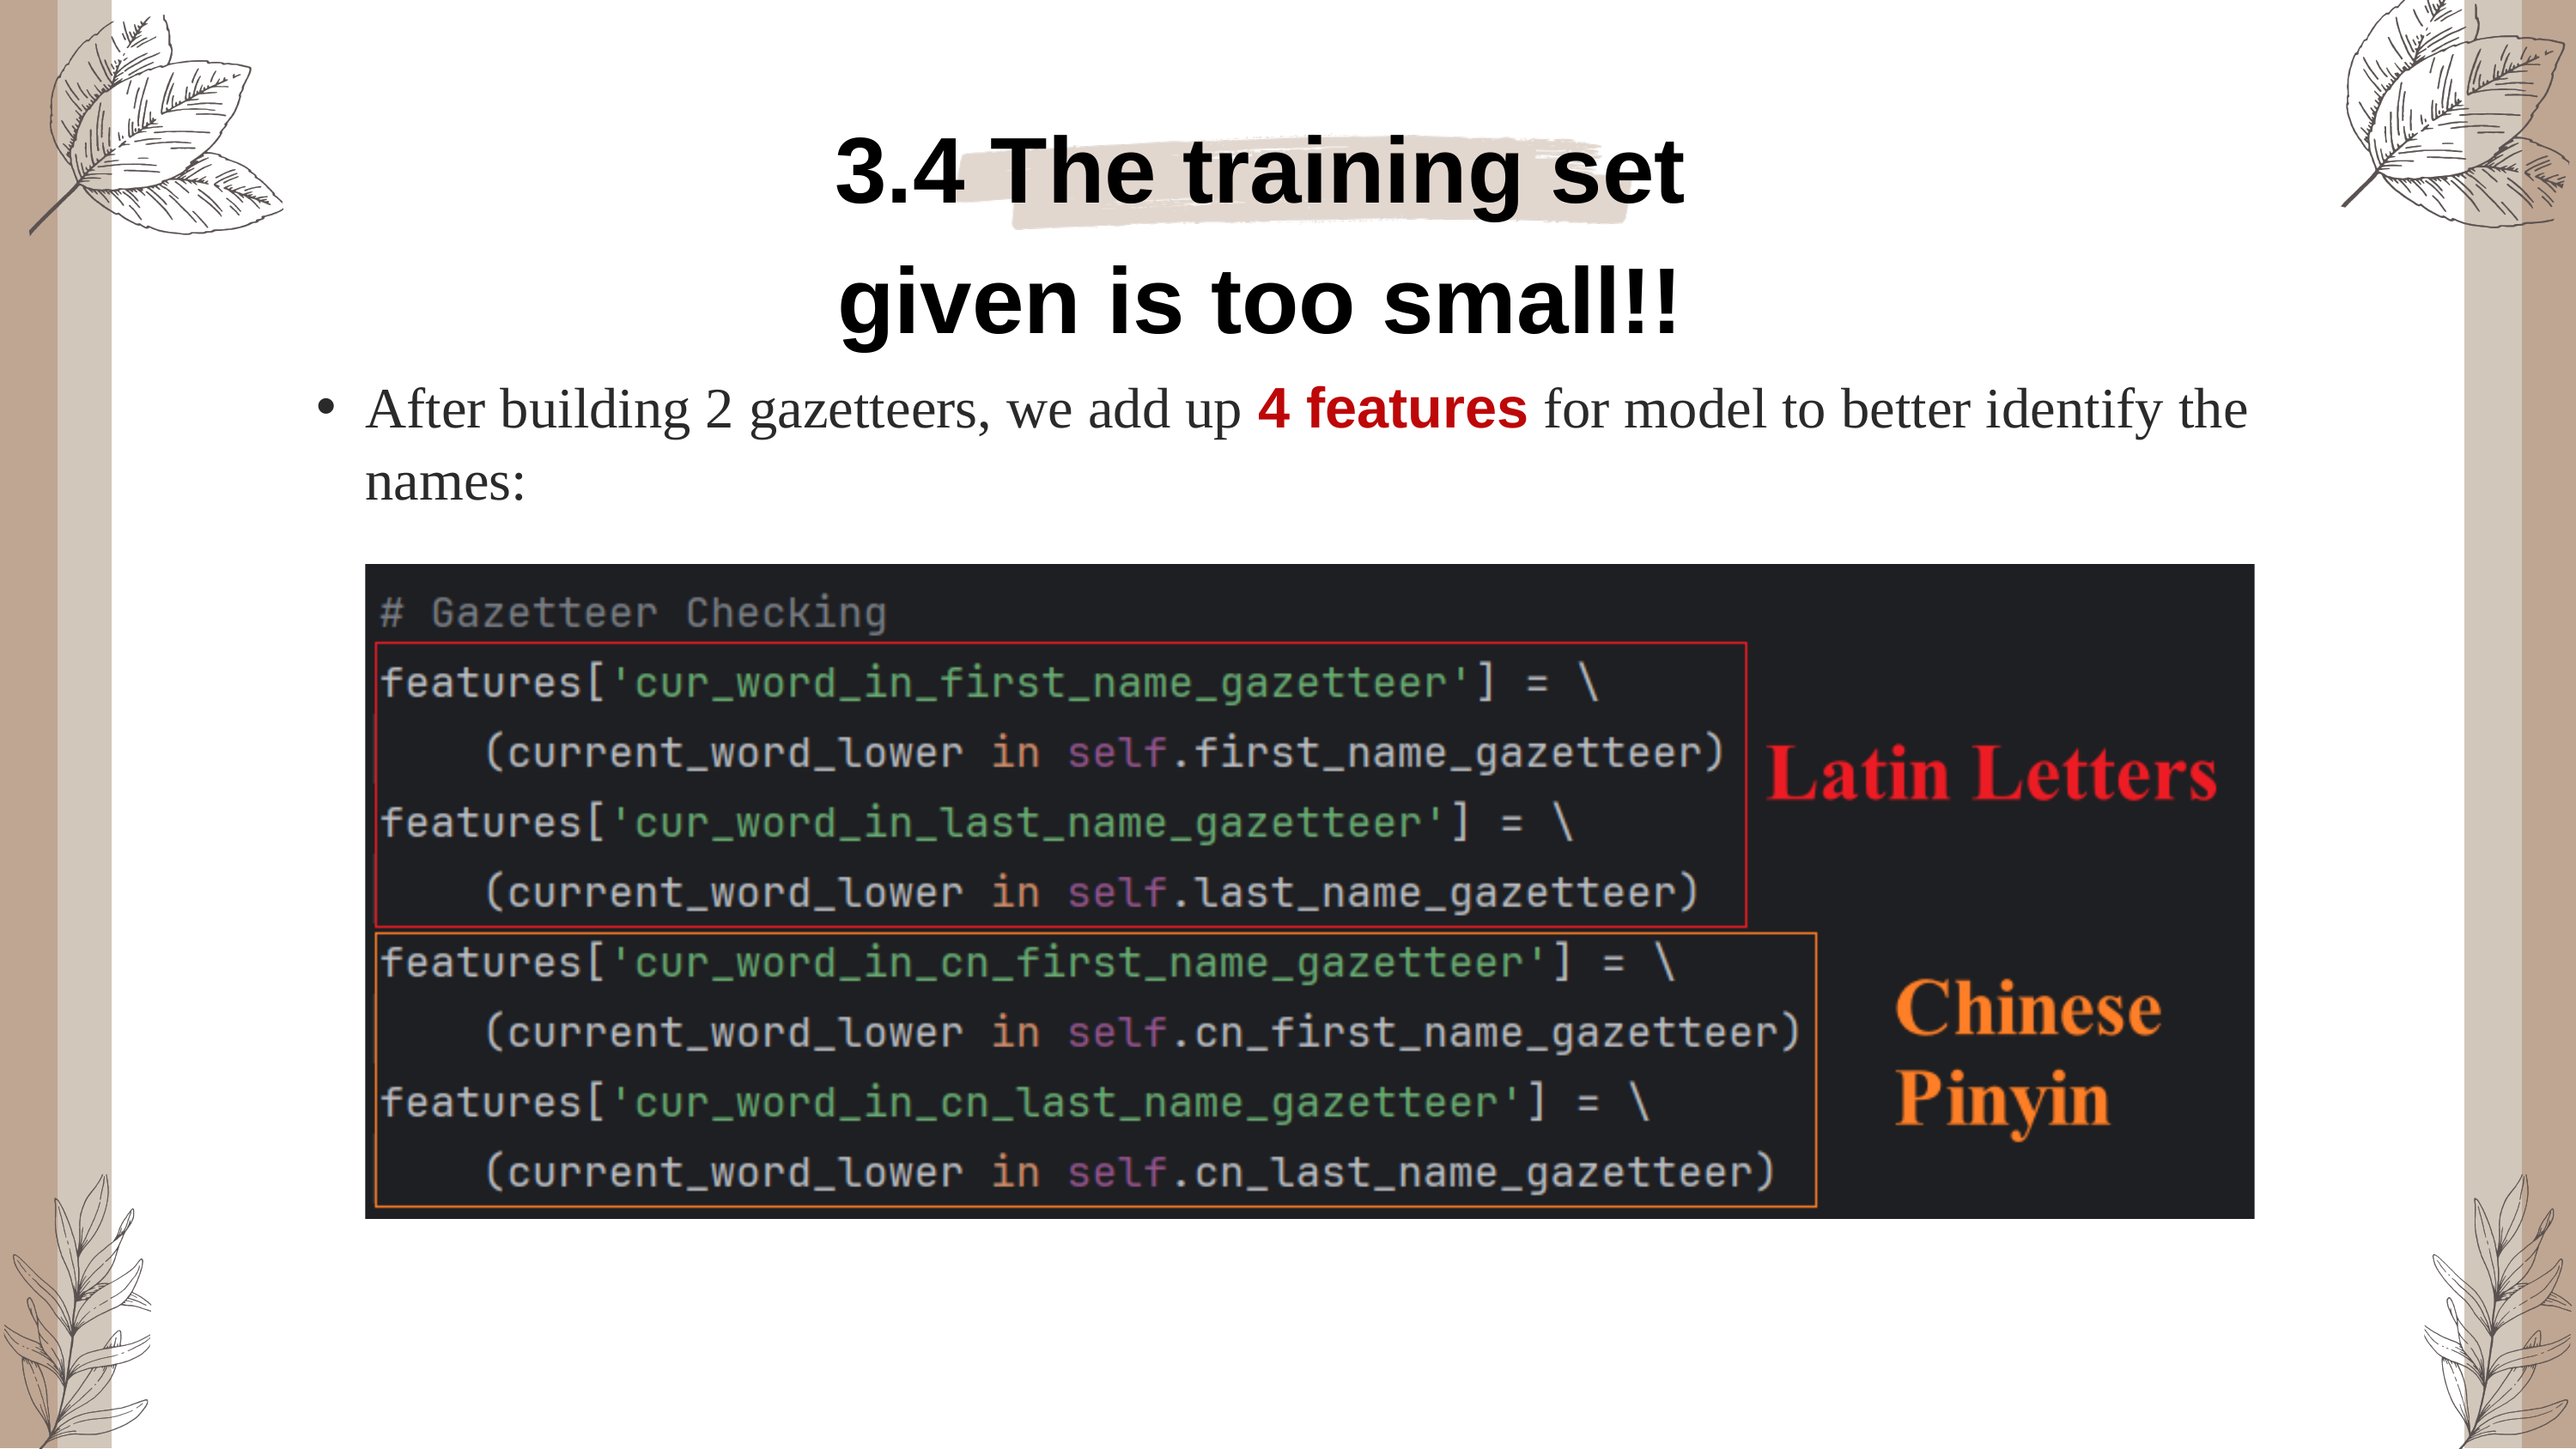

3.4 The training set given is too small!!

After building 2 gazetteers, we add up 4 features for model to better identify the names: